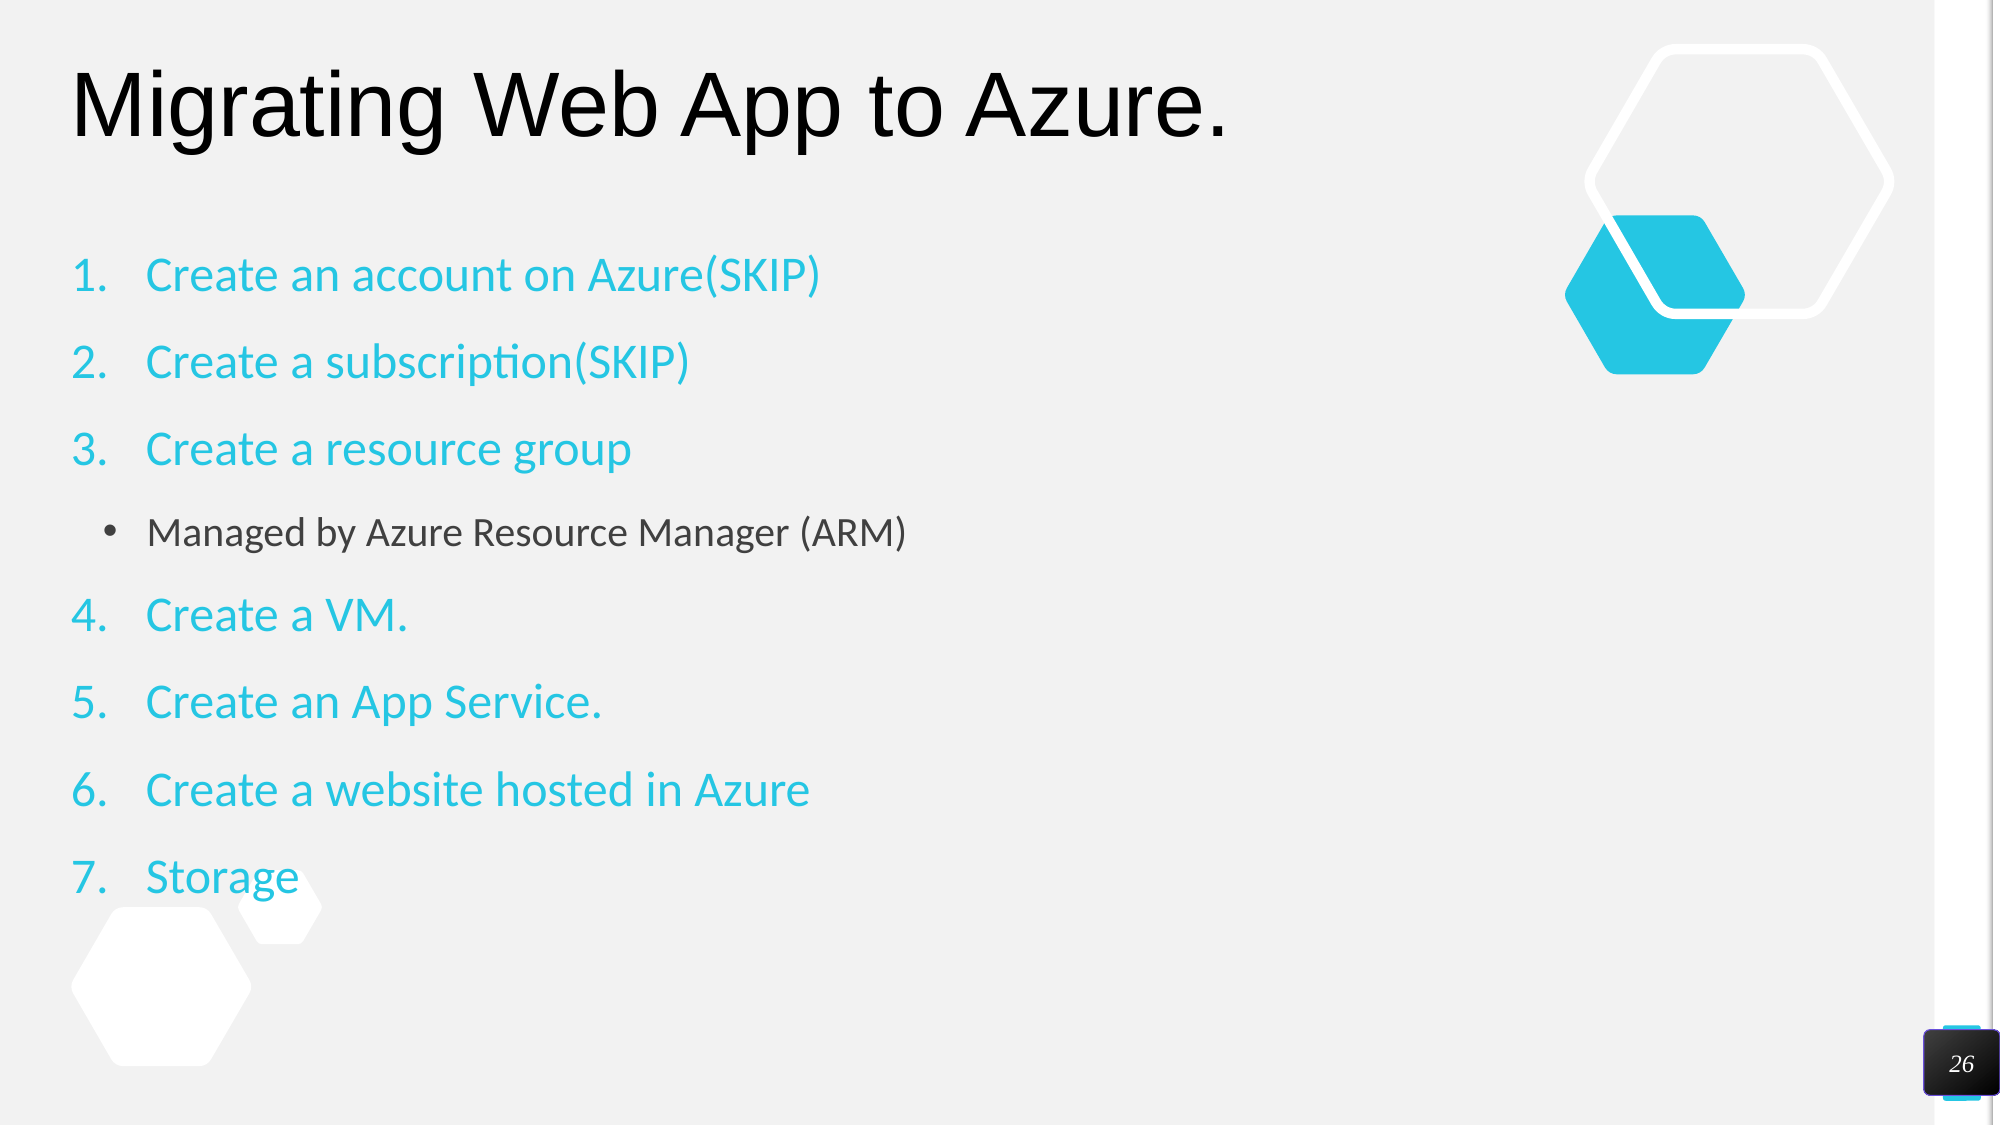

# Migrating Web App to Azure.
Create an account on Azure(SKIP)
Create a subscription(SKIP)
Create a resource group
Managed by Azure Resource Manager (ARM)
Create a VM.
Create an App Service.
Create a website hosted in Azure
Storage
26